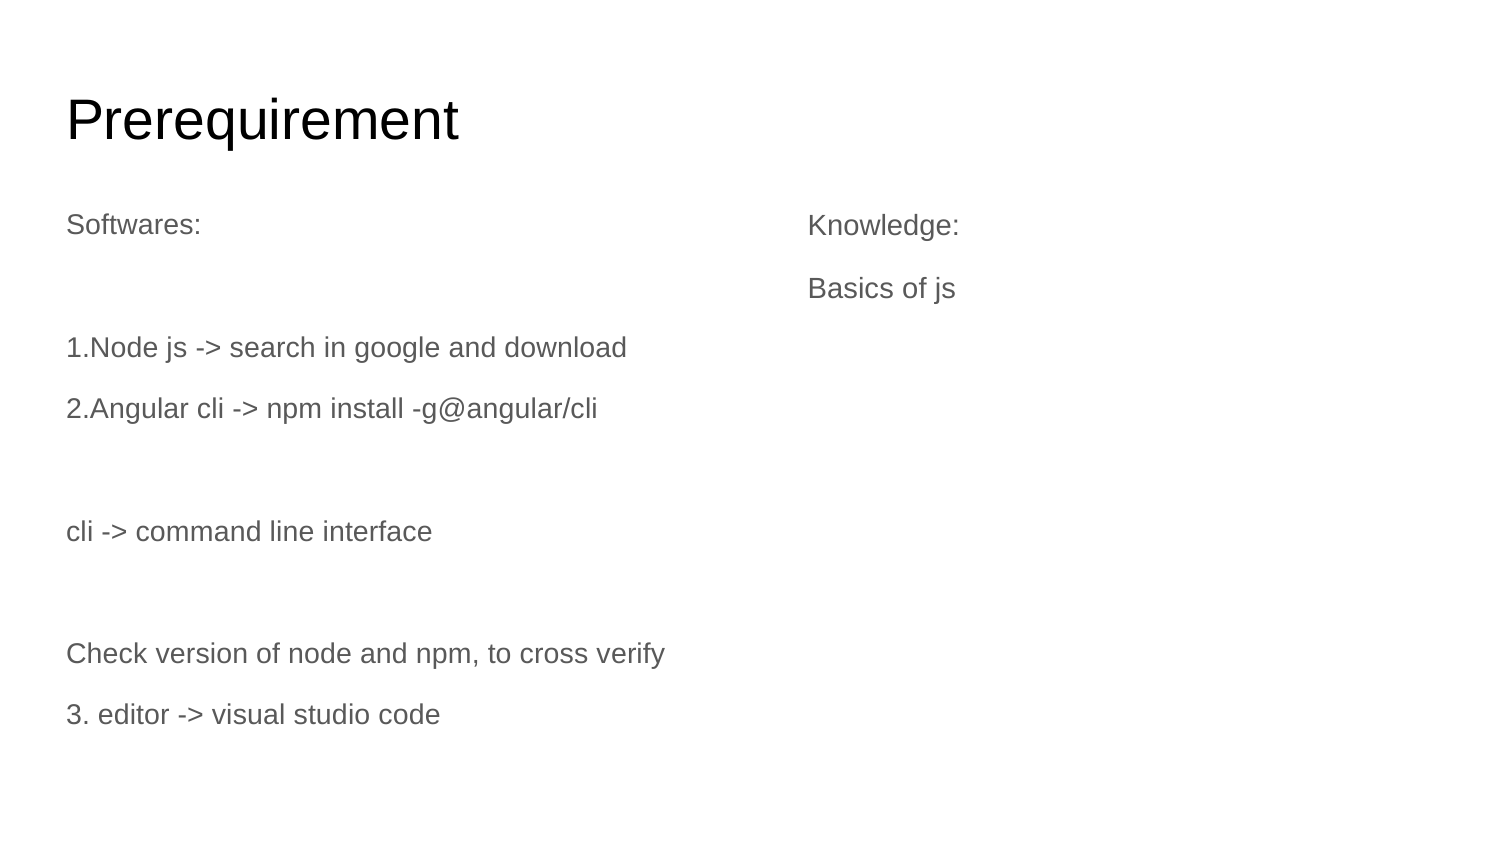

# Prerequirement
Softwares:

1.Node js -> search in google and download
2.Angular cli -> npm install -g@angular/cli

cli -> command line interface

Check version of node and npm, to cross verify
3. editor -> visual studio code
Knowledge:
Basics of js